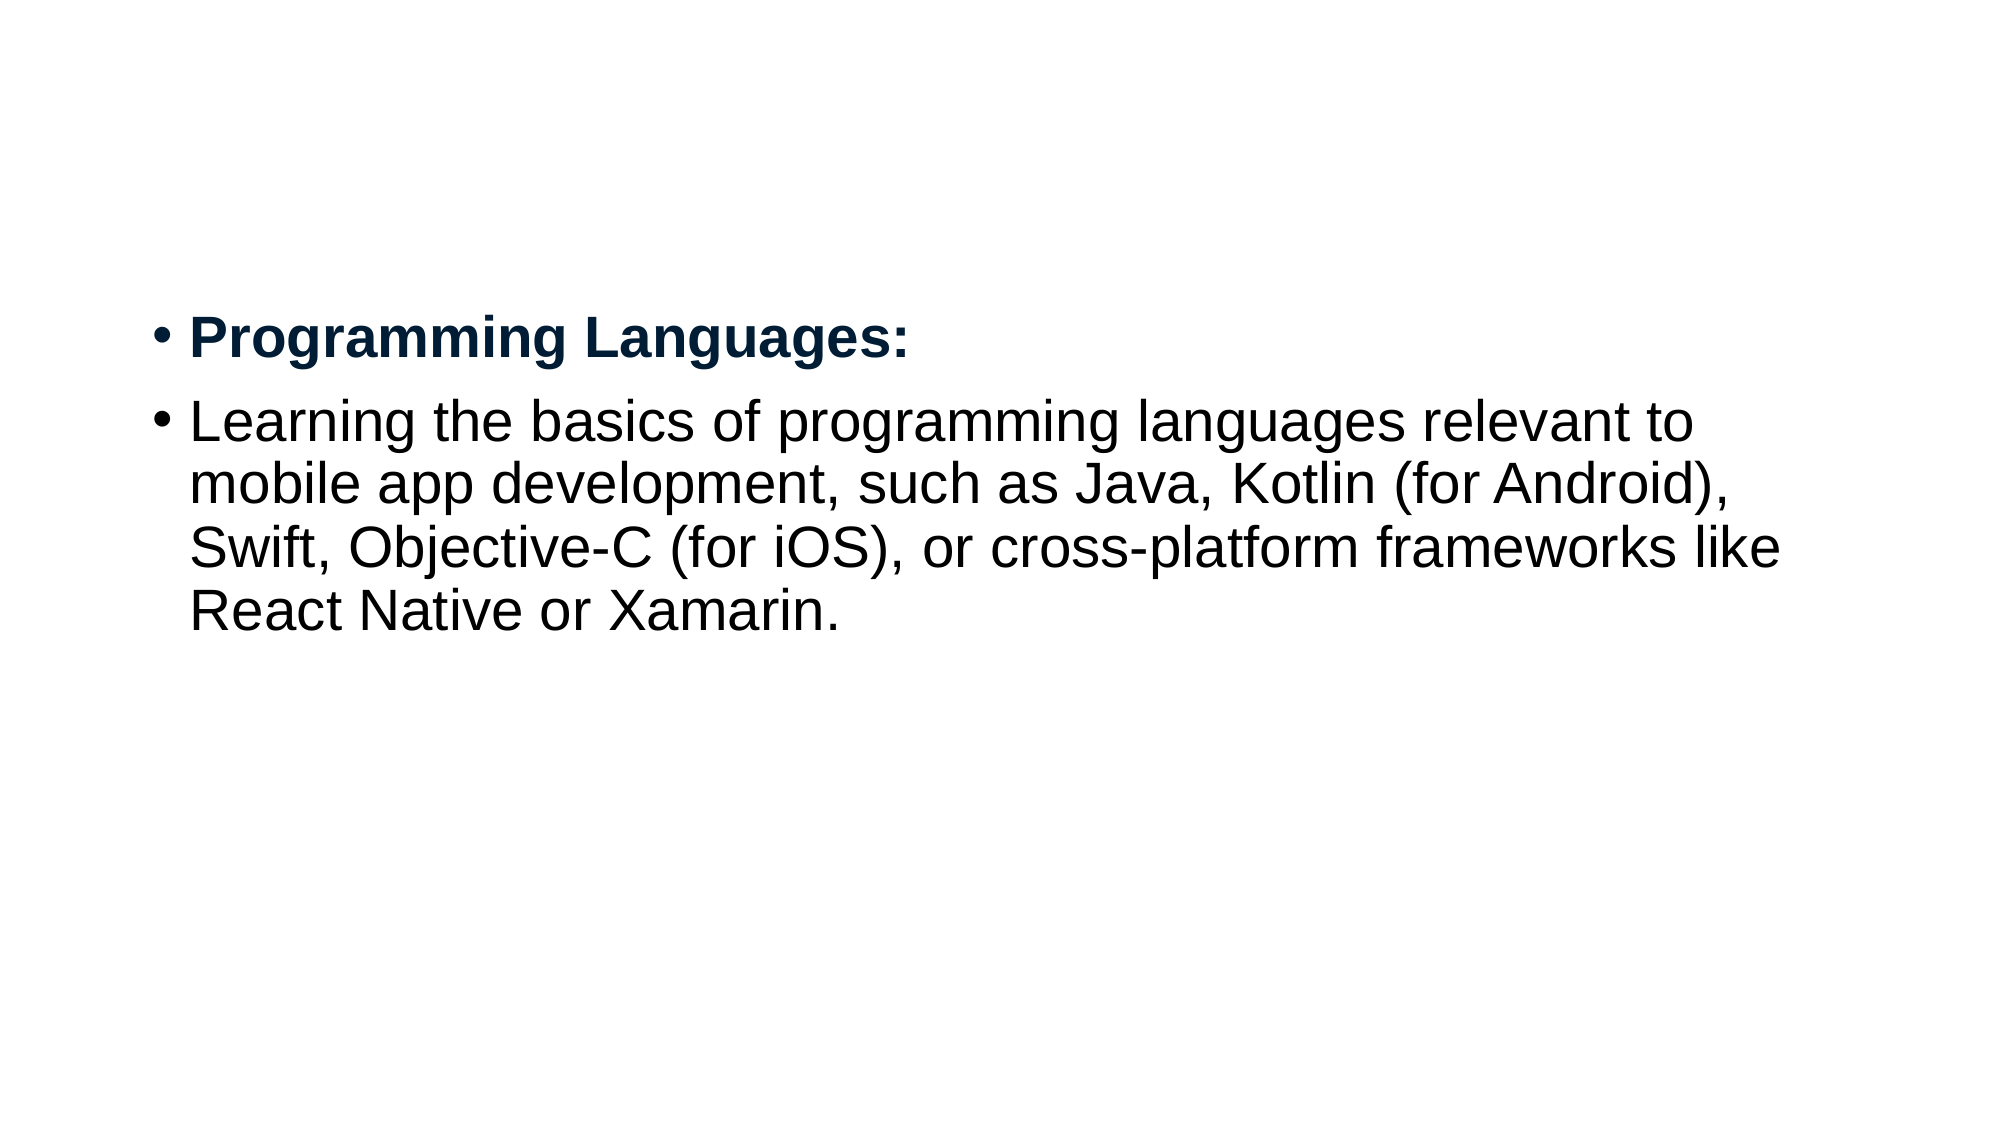

#
Programming Languages:
Learning the basics of programming languages relevant to mobile app development, such as Java, Kotlin (for Android), Swift, Objective-C (for iOS), or cross-platform frameworks like React Native or Xamarin.